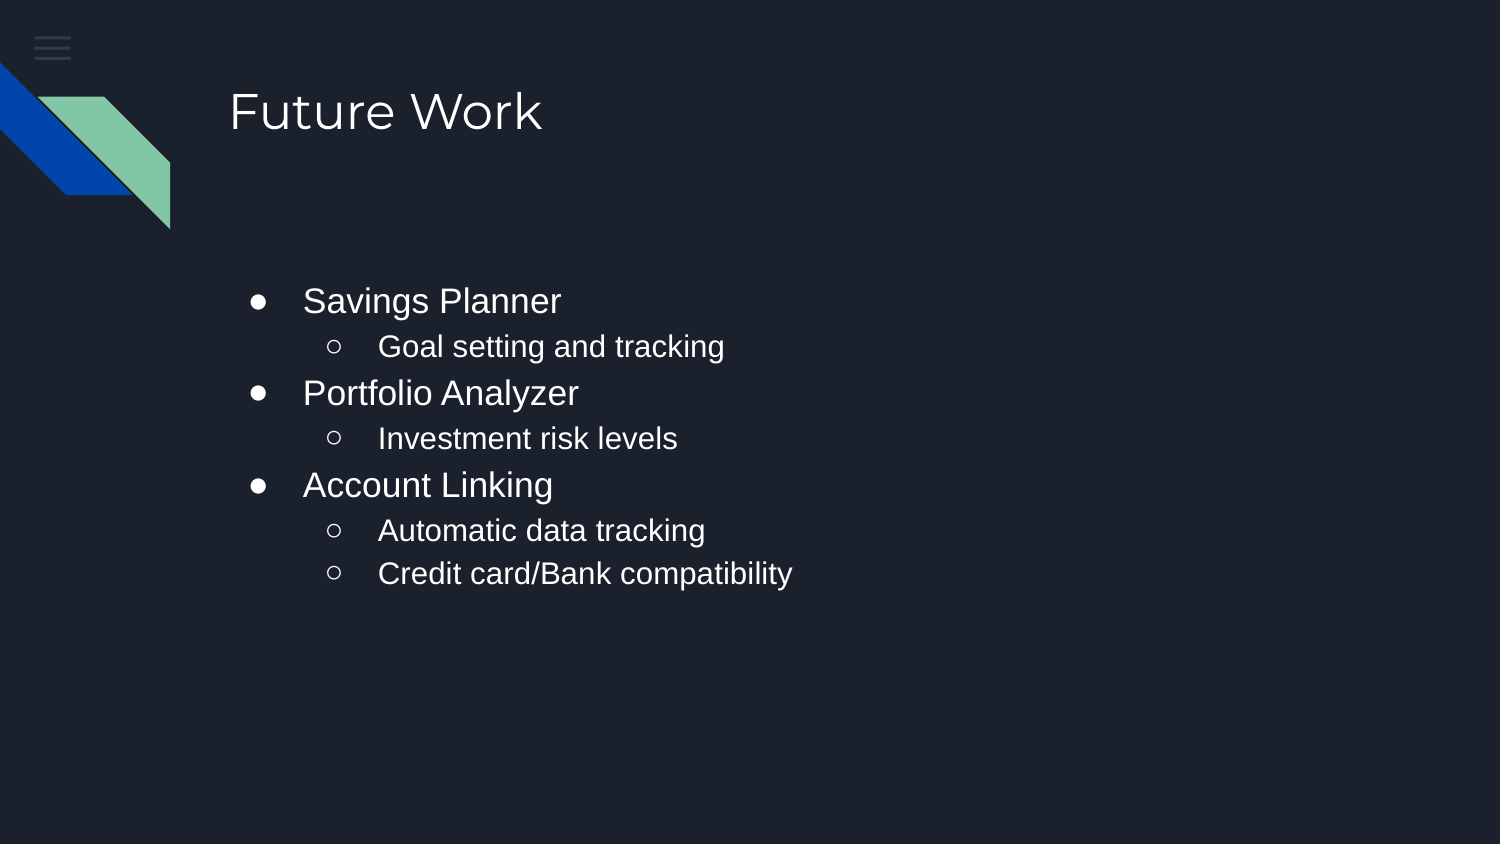

# Future Work
Savings Planner
Goal setting and tracking
Portfolio Analyzer
Investment risk levels
Account Linking
Automatic data tracking
Credit card/Bank compatibility